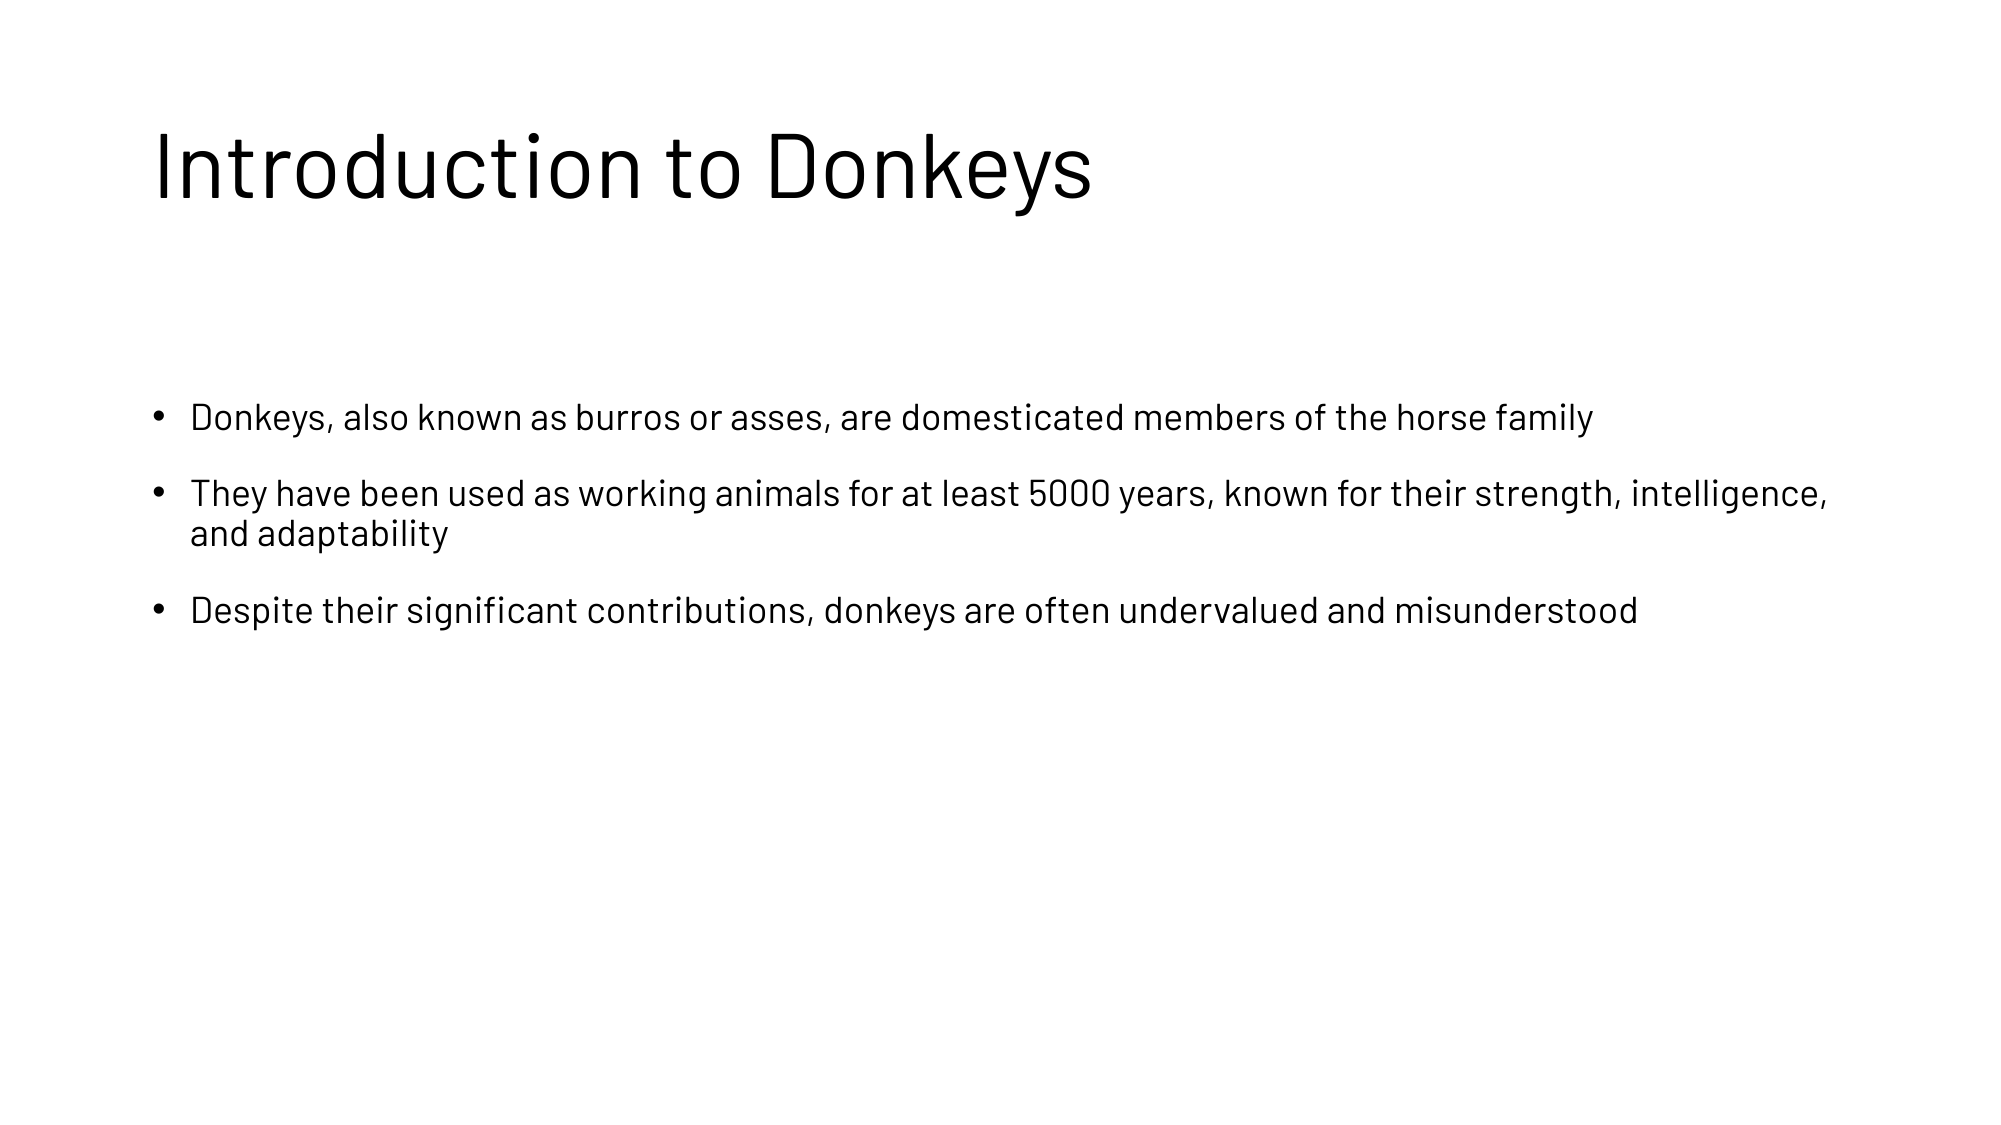

# Introduction to Donkeys

Donkeys, also known as burros or asses, are domesticated members of the horse family
They have been used as working animals for at least 5000 years, known for their strength, intelligence, and adaptability
Despite their significant contributions, donkeys are often undervalued and misunderstood